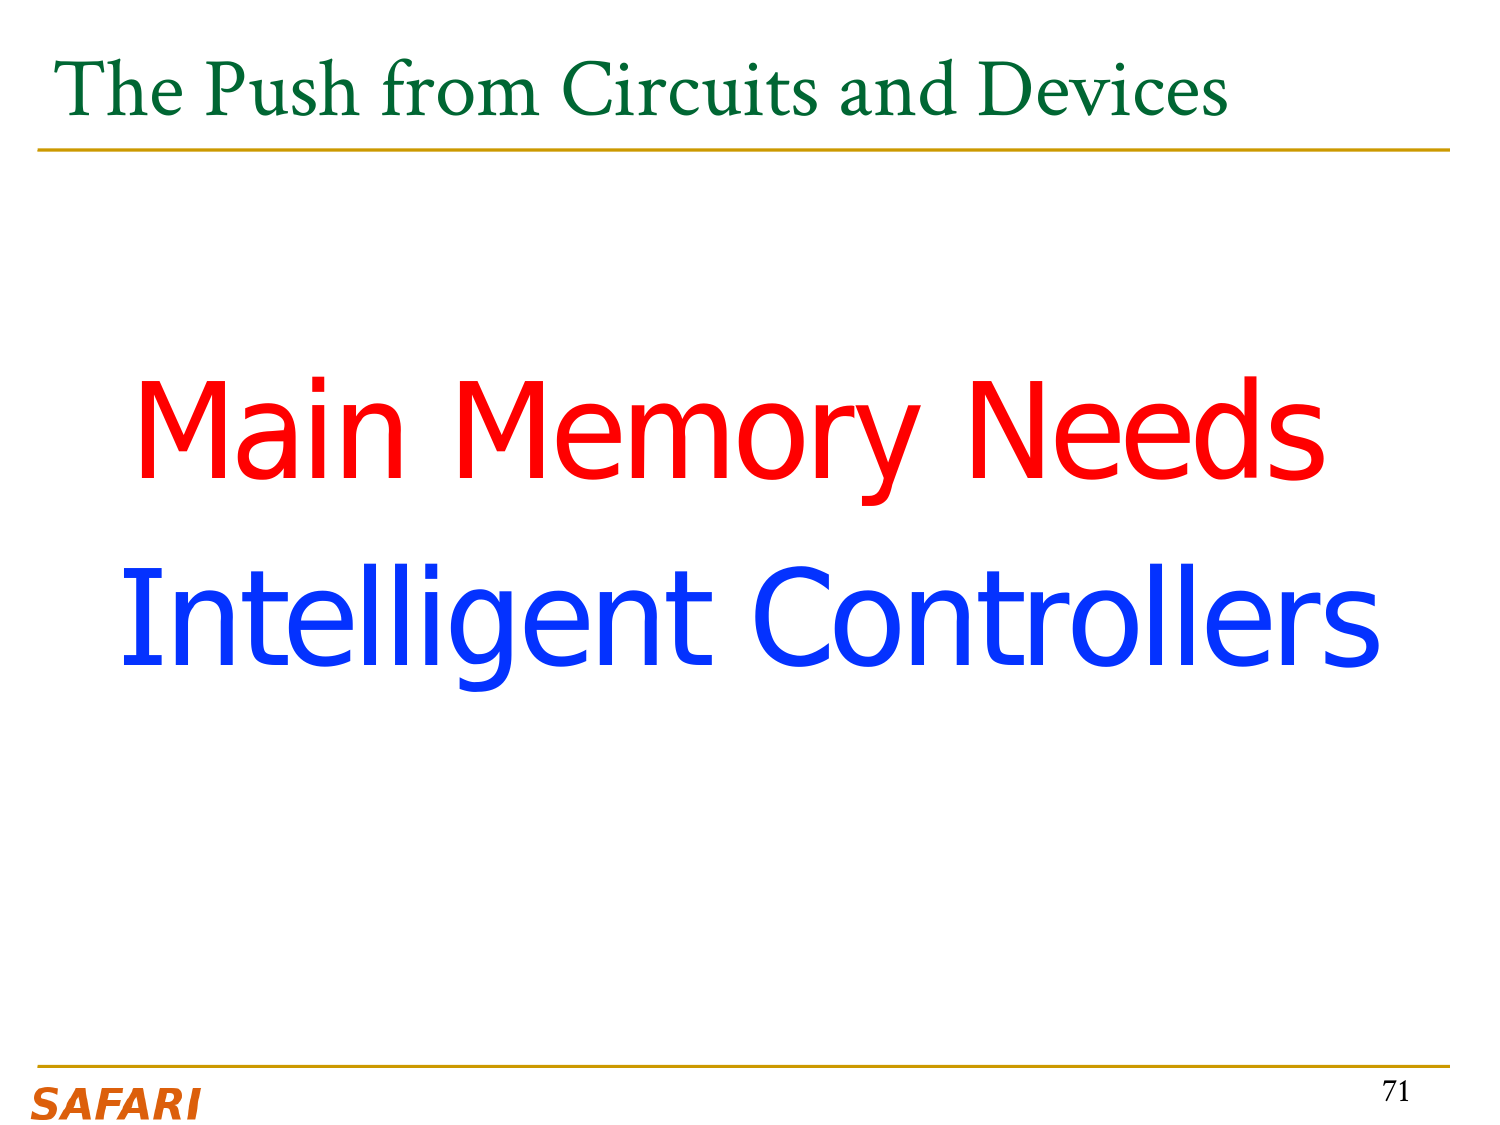

# The Push from Circuits and Devices
Main Memory Needs
Intelligent Controllers
71